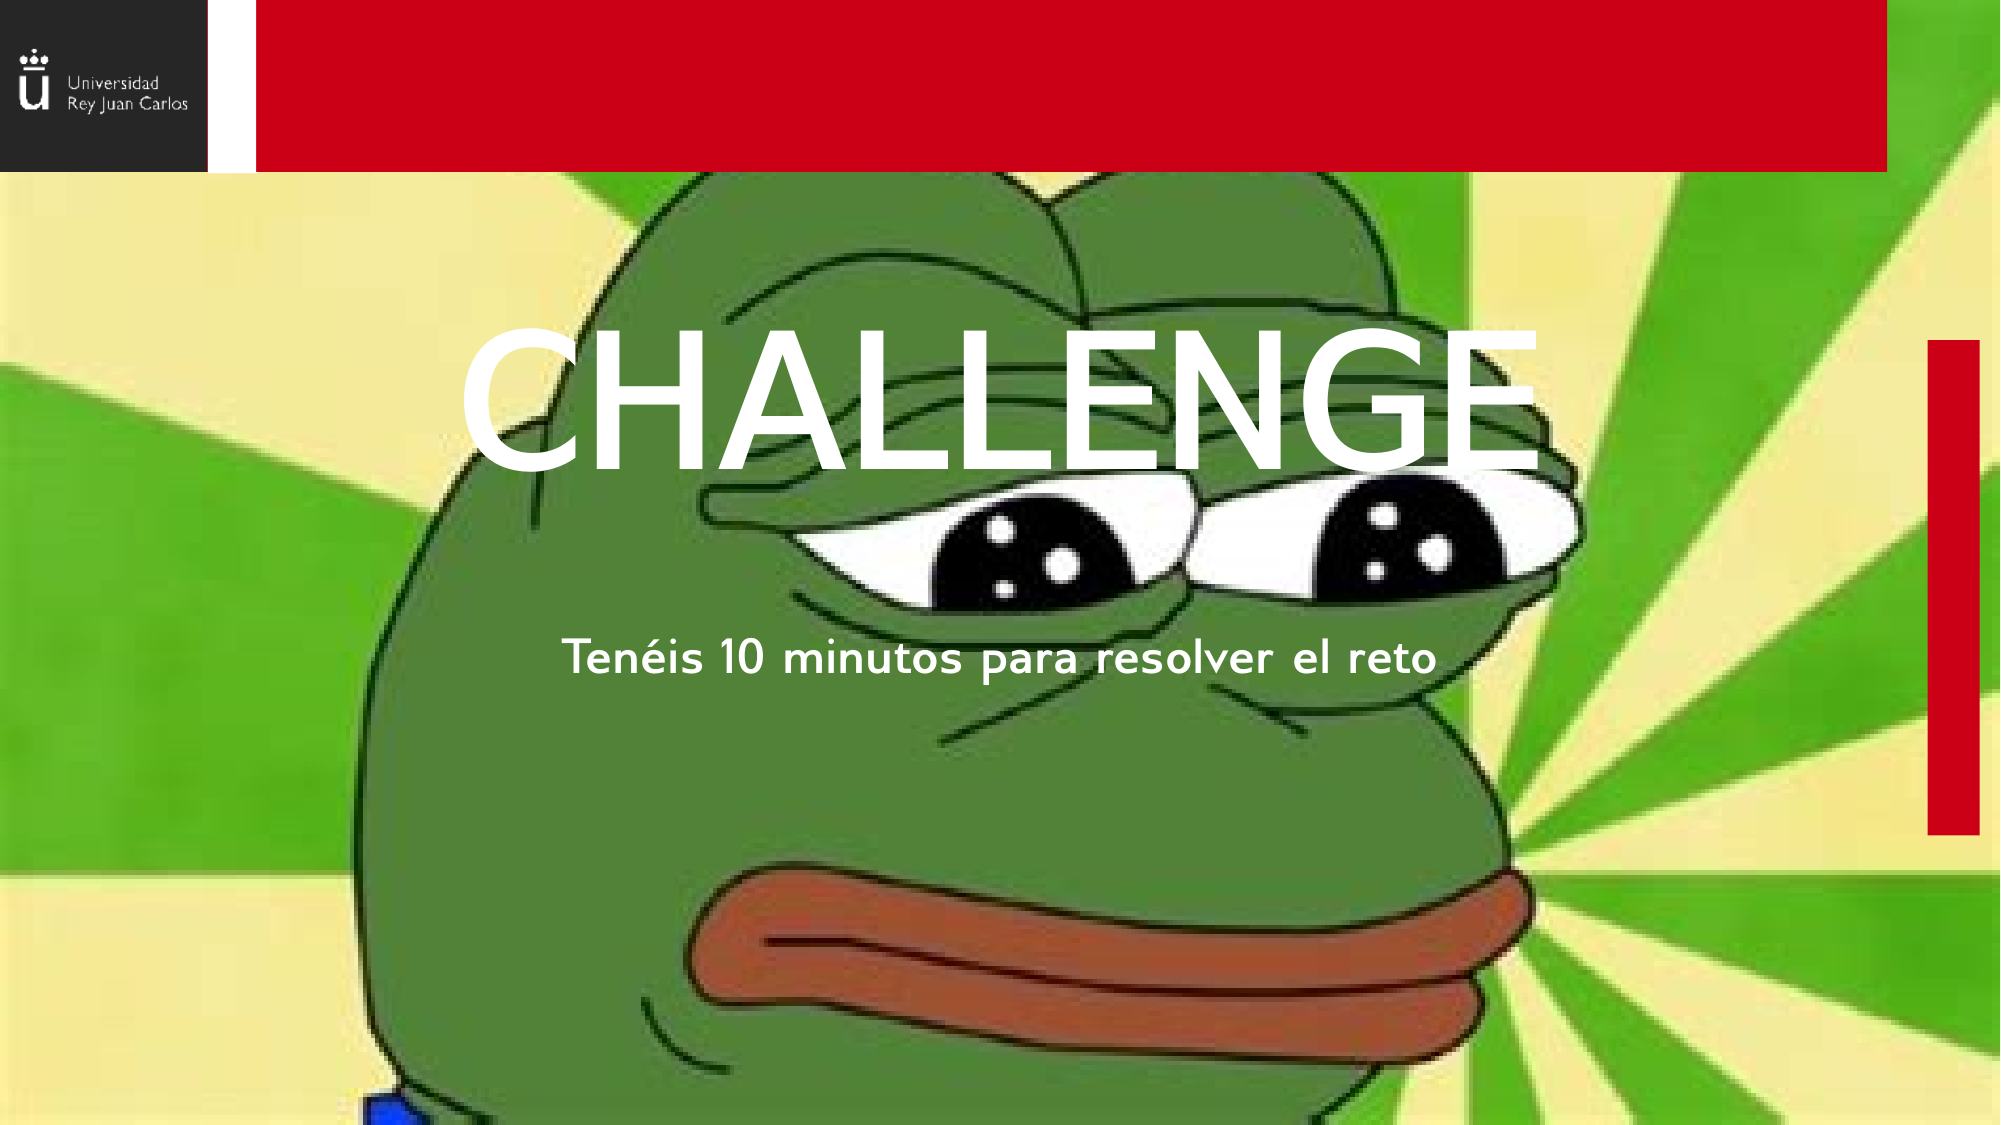

# CHALLENGE
Tenéis 10 minutos para resolver el reto